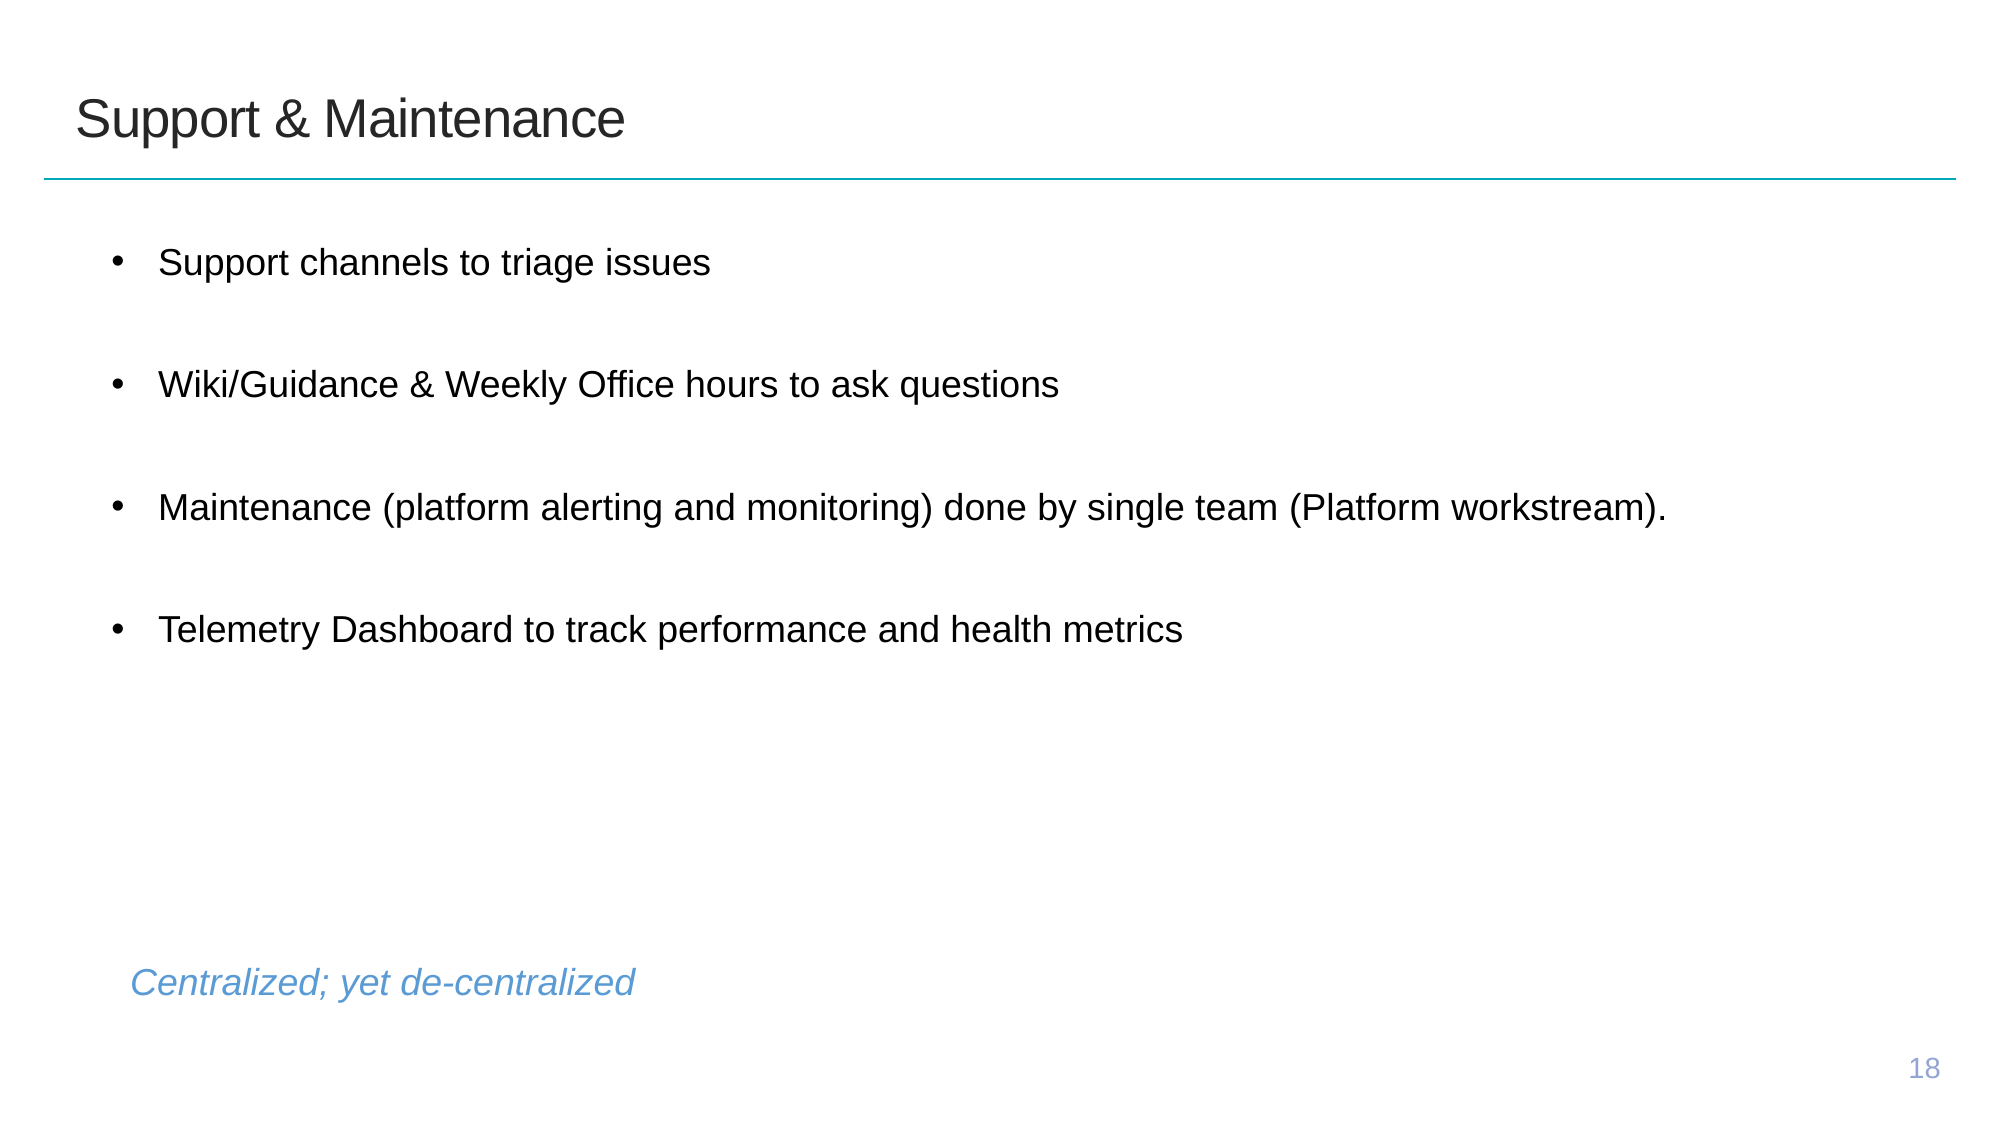

# Support & Maintenance
Support channels to triage issues

Wiki/Guidance & Weekly Office hours to ask questions

Maintenance (platform alerting and monitoring) done by single team (Platform workstream).

Telemetry Dashboard to track performance and health metrics

Centralized; yet de-centralized
18